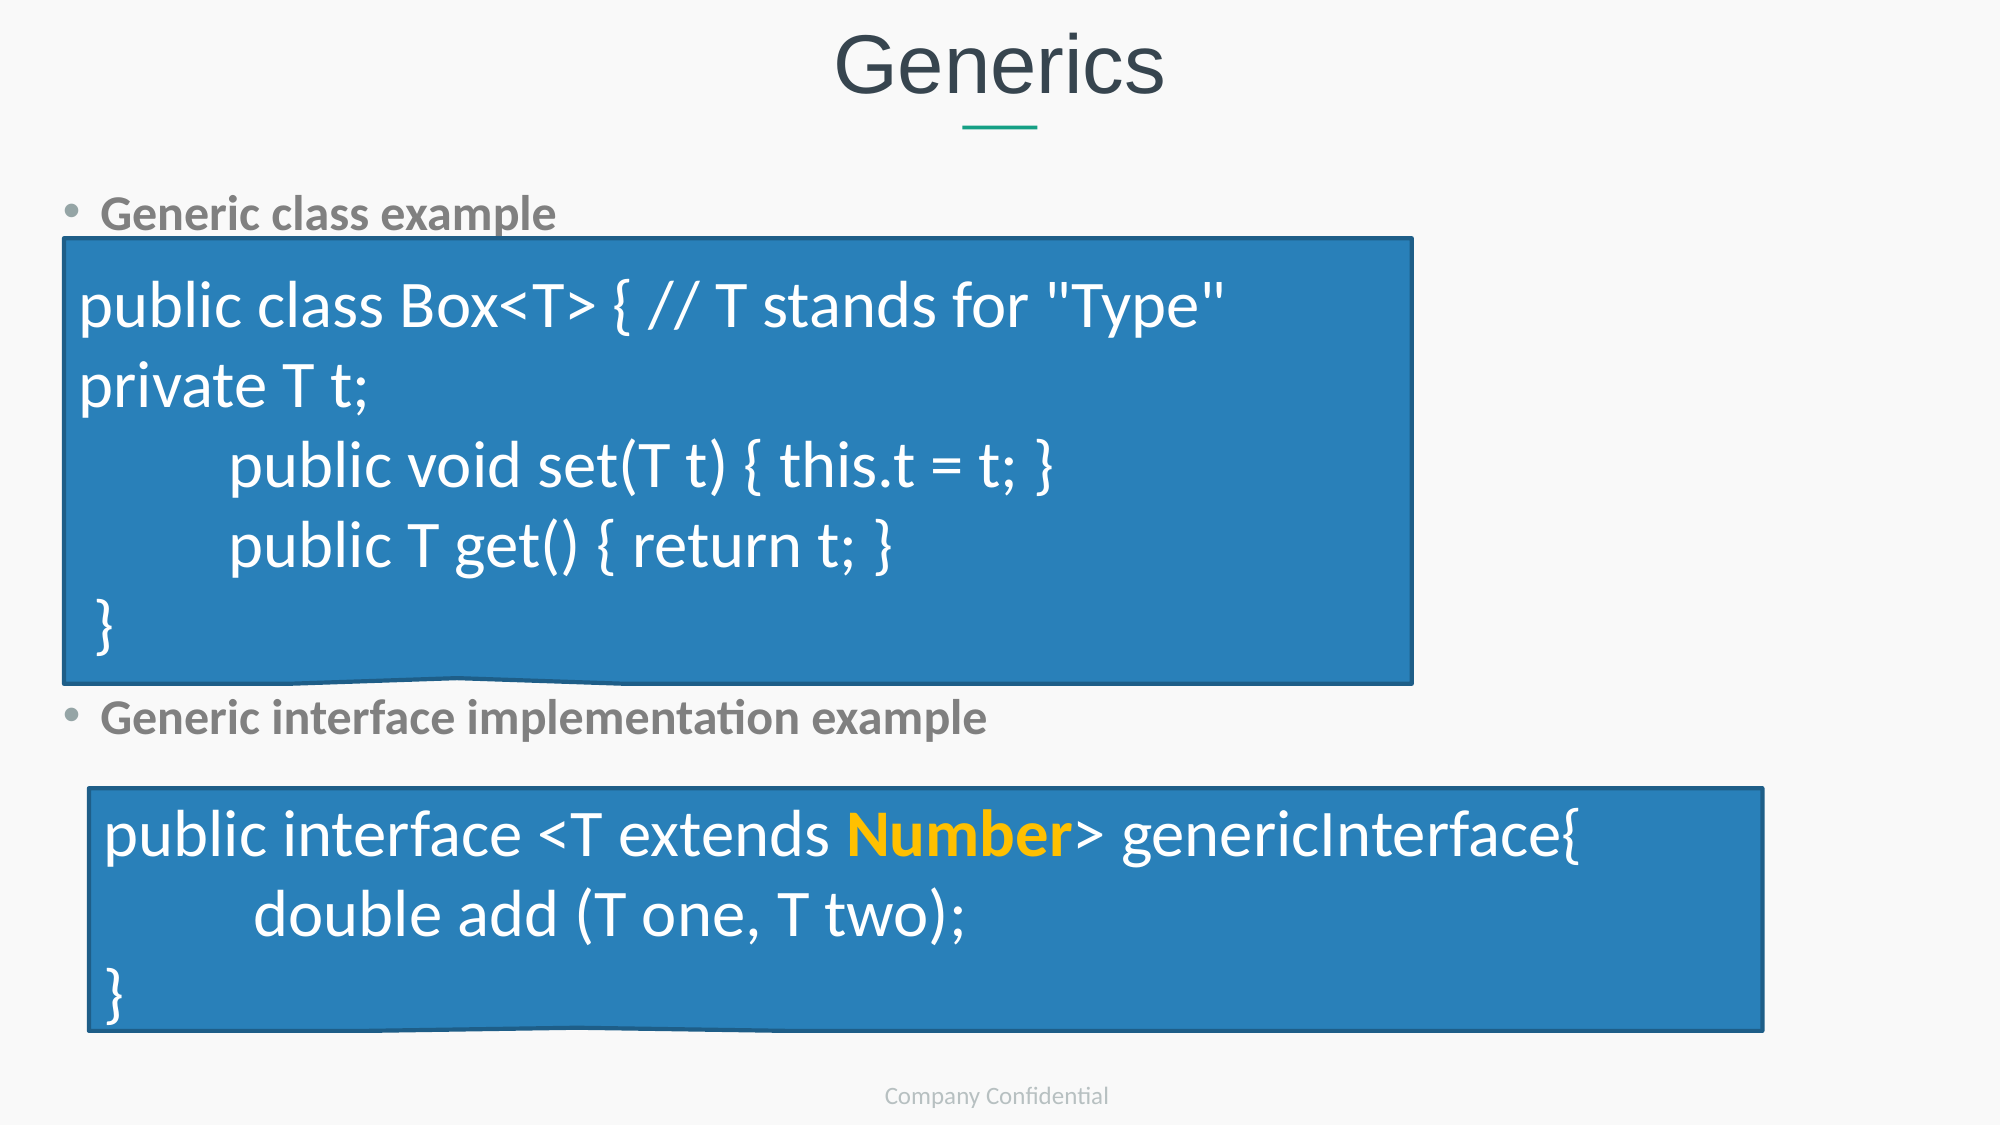

Generics

Generic class example

Generic interface implementation example
public class Box<T> { // T stands for "Type" 	private T t;
 	public void set(T t) { this.t = t; }
	public T get() { return t; }
 }

public interface <T extends Number> genericInterface{
	double add (T one, T two);
}
Company Confidential